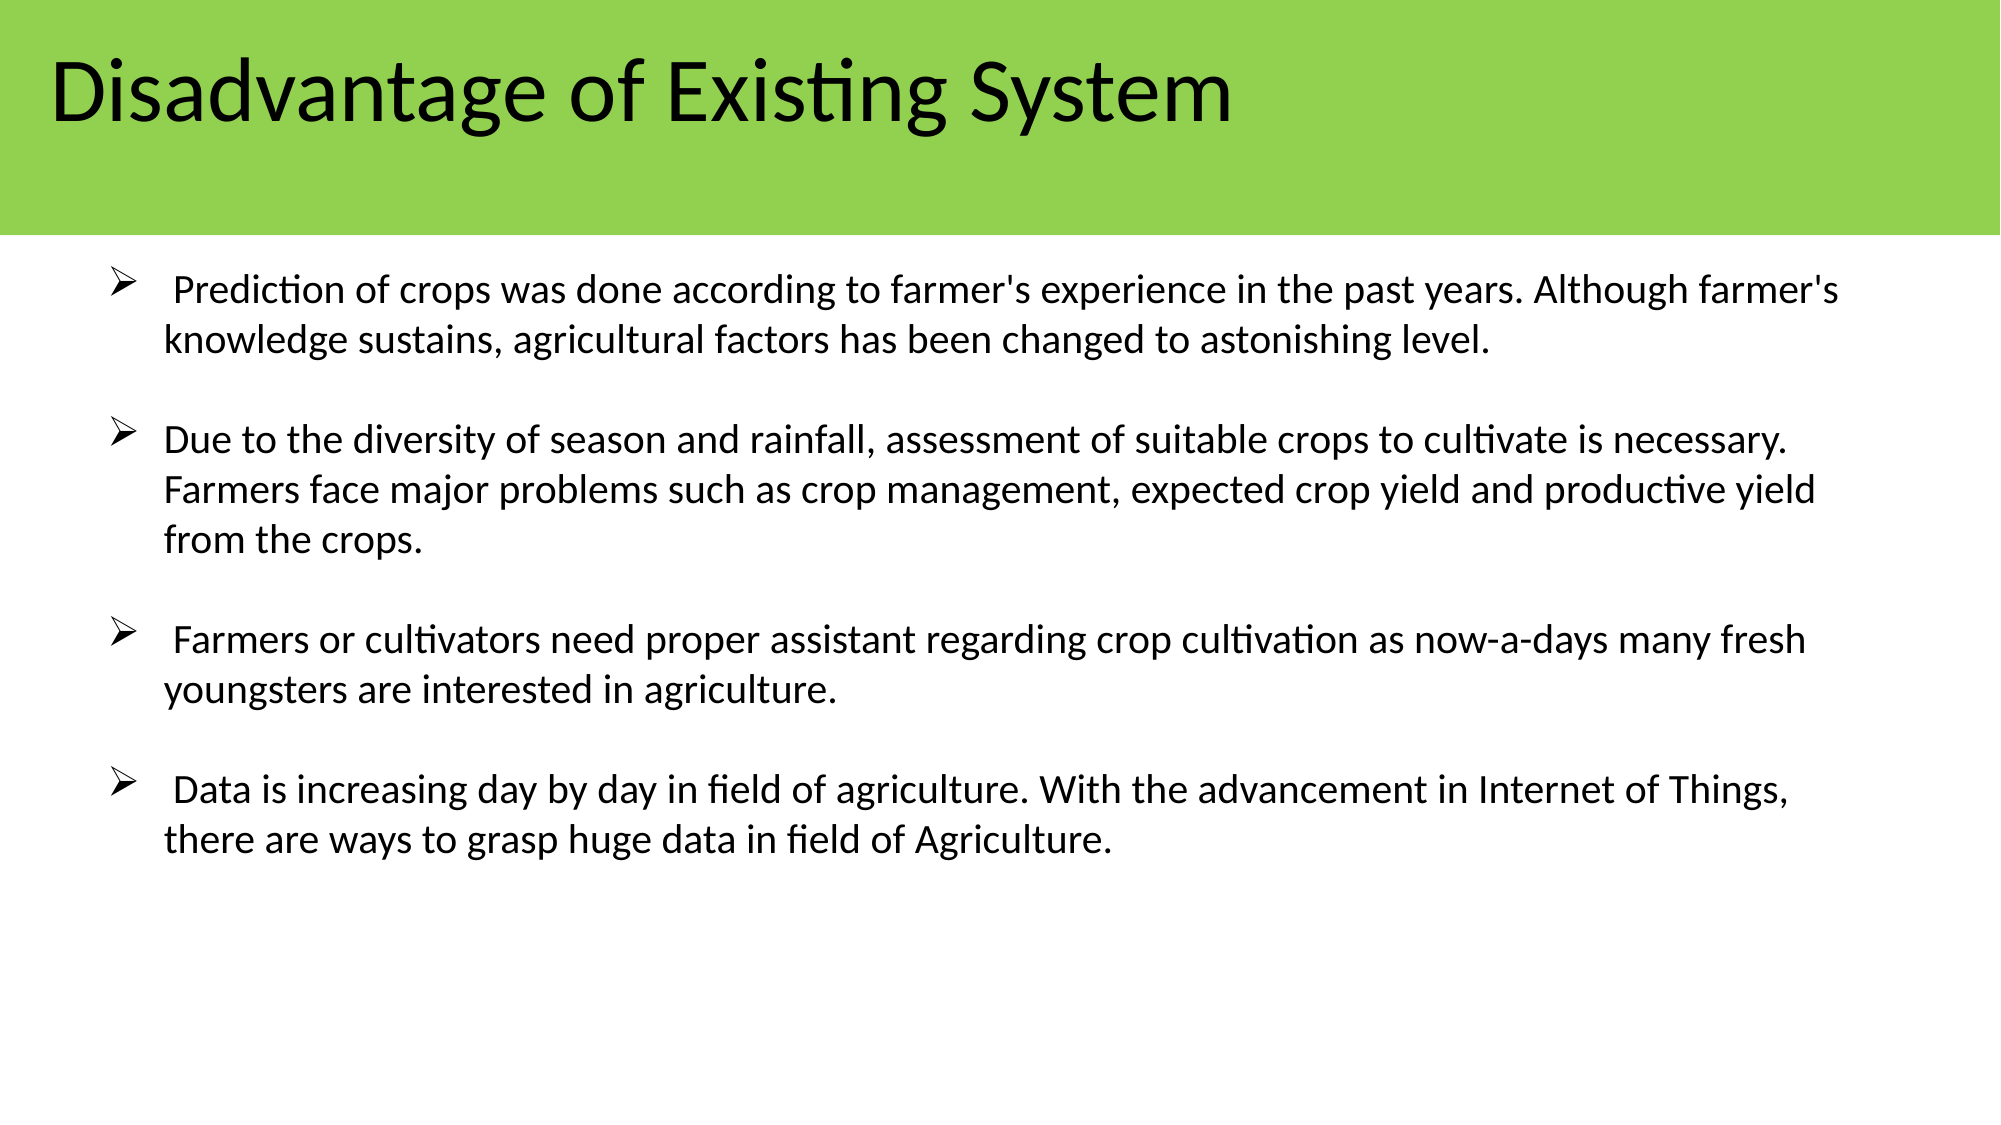

Disadvantage of Existing System
 Prediction of crops was done according to farmer's experience in the past years. Although farmer's knowledge sustains, agricultural factors has been changed to astonishing level.

Due to the diversity of season and rainfall, assessment of suitable crops to cultivate is necessary. Farmers face major problems such as crop management, expected crop yield and productive yield from the crops.

 Farmers or cultivators need proper assistant regarding crop cultivation as now-a-days many fresh youngsters are interested in agriculture.

 Data is increasing day by day in field of agriculture. With the advancement in Internet of Things, there are ways to grasp huge data in field of Agriculture.